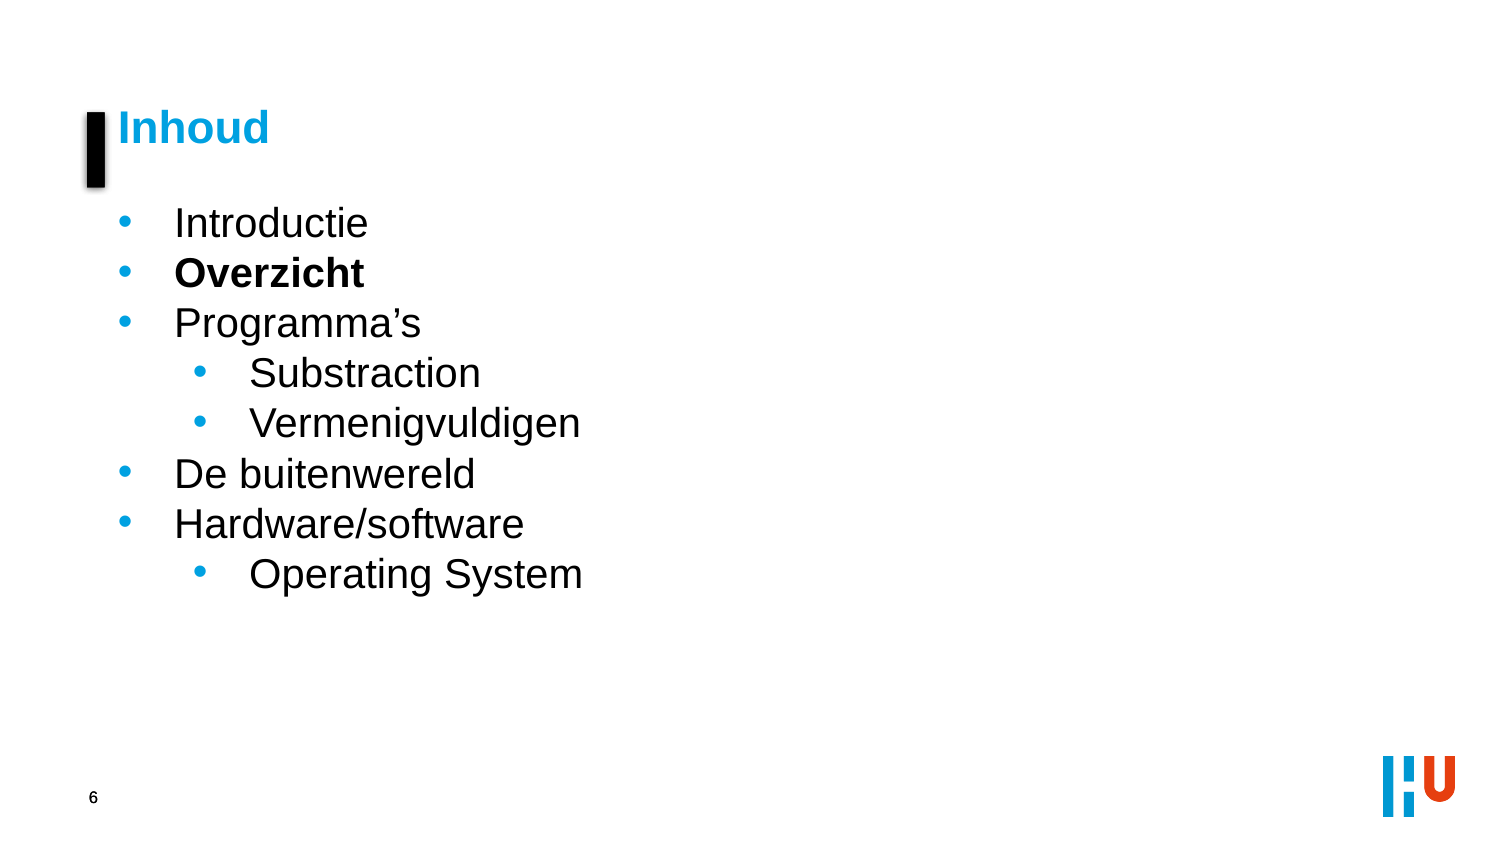

Inhoud
Introductie
Overzicht
Programma’s
Substraction
Vermenigvuldigen
De buitenwereld
Hardware/software
Operating System